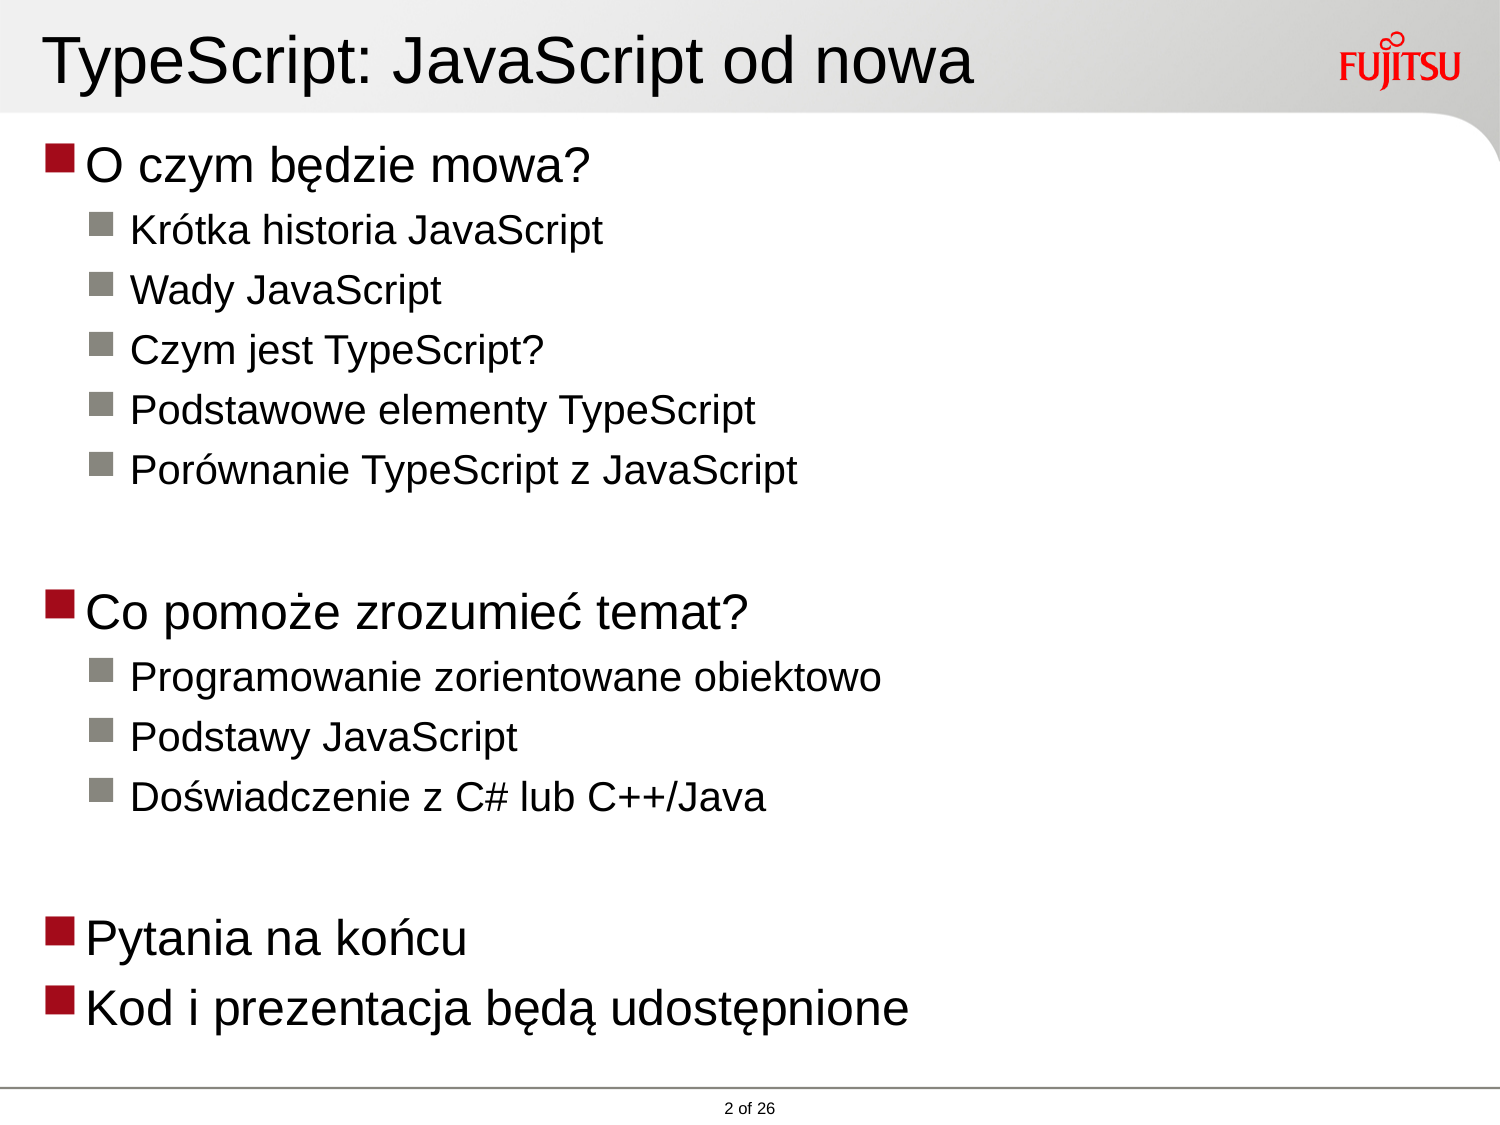

# TypeScript: JavaScript od nowa
O czym będzie mowa?
Krótka historia JavaScript
Wady JavaScript
Czym jest TypeScript?
Podstawowe elementy TypeScript
Porównanie TypeScript z JavaScript

Co pomoże zrozumieć temat?
Programowanie zorientowane obiektowo
Podstawy JavaScript
Doświadczenie z C# lub C++/Java

Pytania na końcu
Kod i prezentacja będą udostępnione